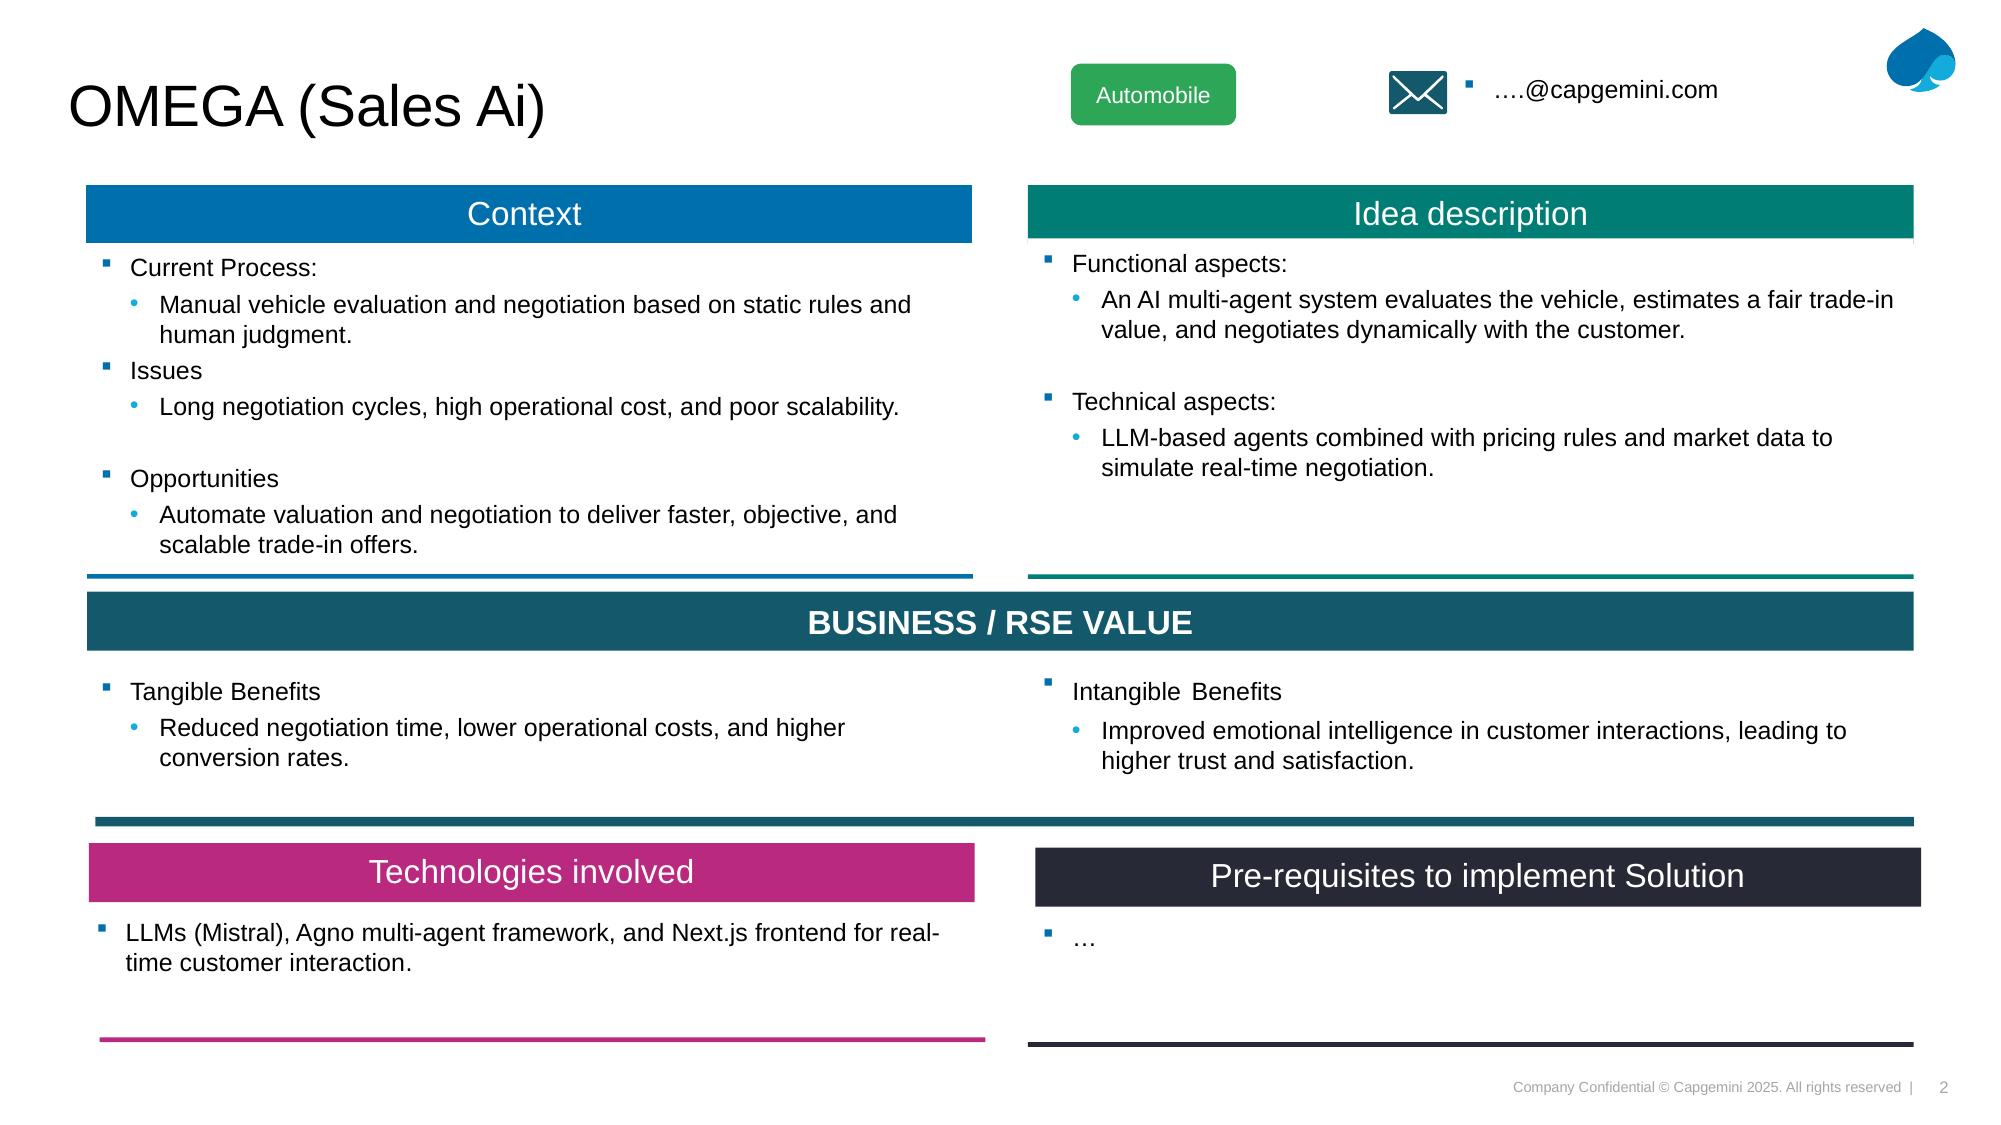

# OMEGA (Sales Ai)
Automobile
….@capgemini.com

Context
Idea description
Functional aspects:
An AI multi-agent system evaluates the vehicle, estimates a fair trade-in value, and negotiates dynamically with the customer.

Technical aspects:
LLM-based agents combined with pricing rules and market data to simulate real-time negotiation.

Current Process:
Manual vehicle evaluation and negotiation based on static rules and human judgment.
Issues
Long negotiation cycles, high operational cost, and poor scalability.

Opportunities
Automate valuation and negotiation to deliver faster, objective, and scalable trade-in offers.

BUSINESS / RSE VALUE
Intangible Benefits
Improved emotional intelligence in customer interactions, leading to higher trust and satisfaction.
Tangible Benefits
Reduced negotiation time, lower operational costs, and higher conversion rates.

Technologies involved
Pre-requisites to implement Solution
LLMs (Mistral), Agno multi-agent framework, and Next.js frontend for real-time customer interaction.
…